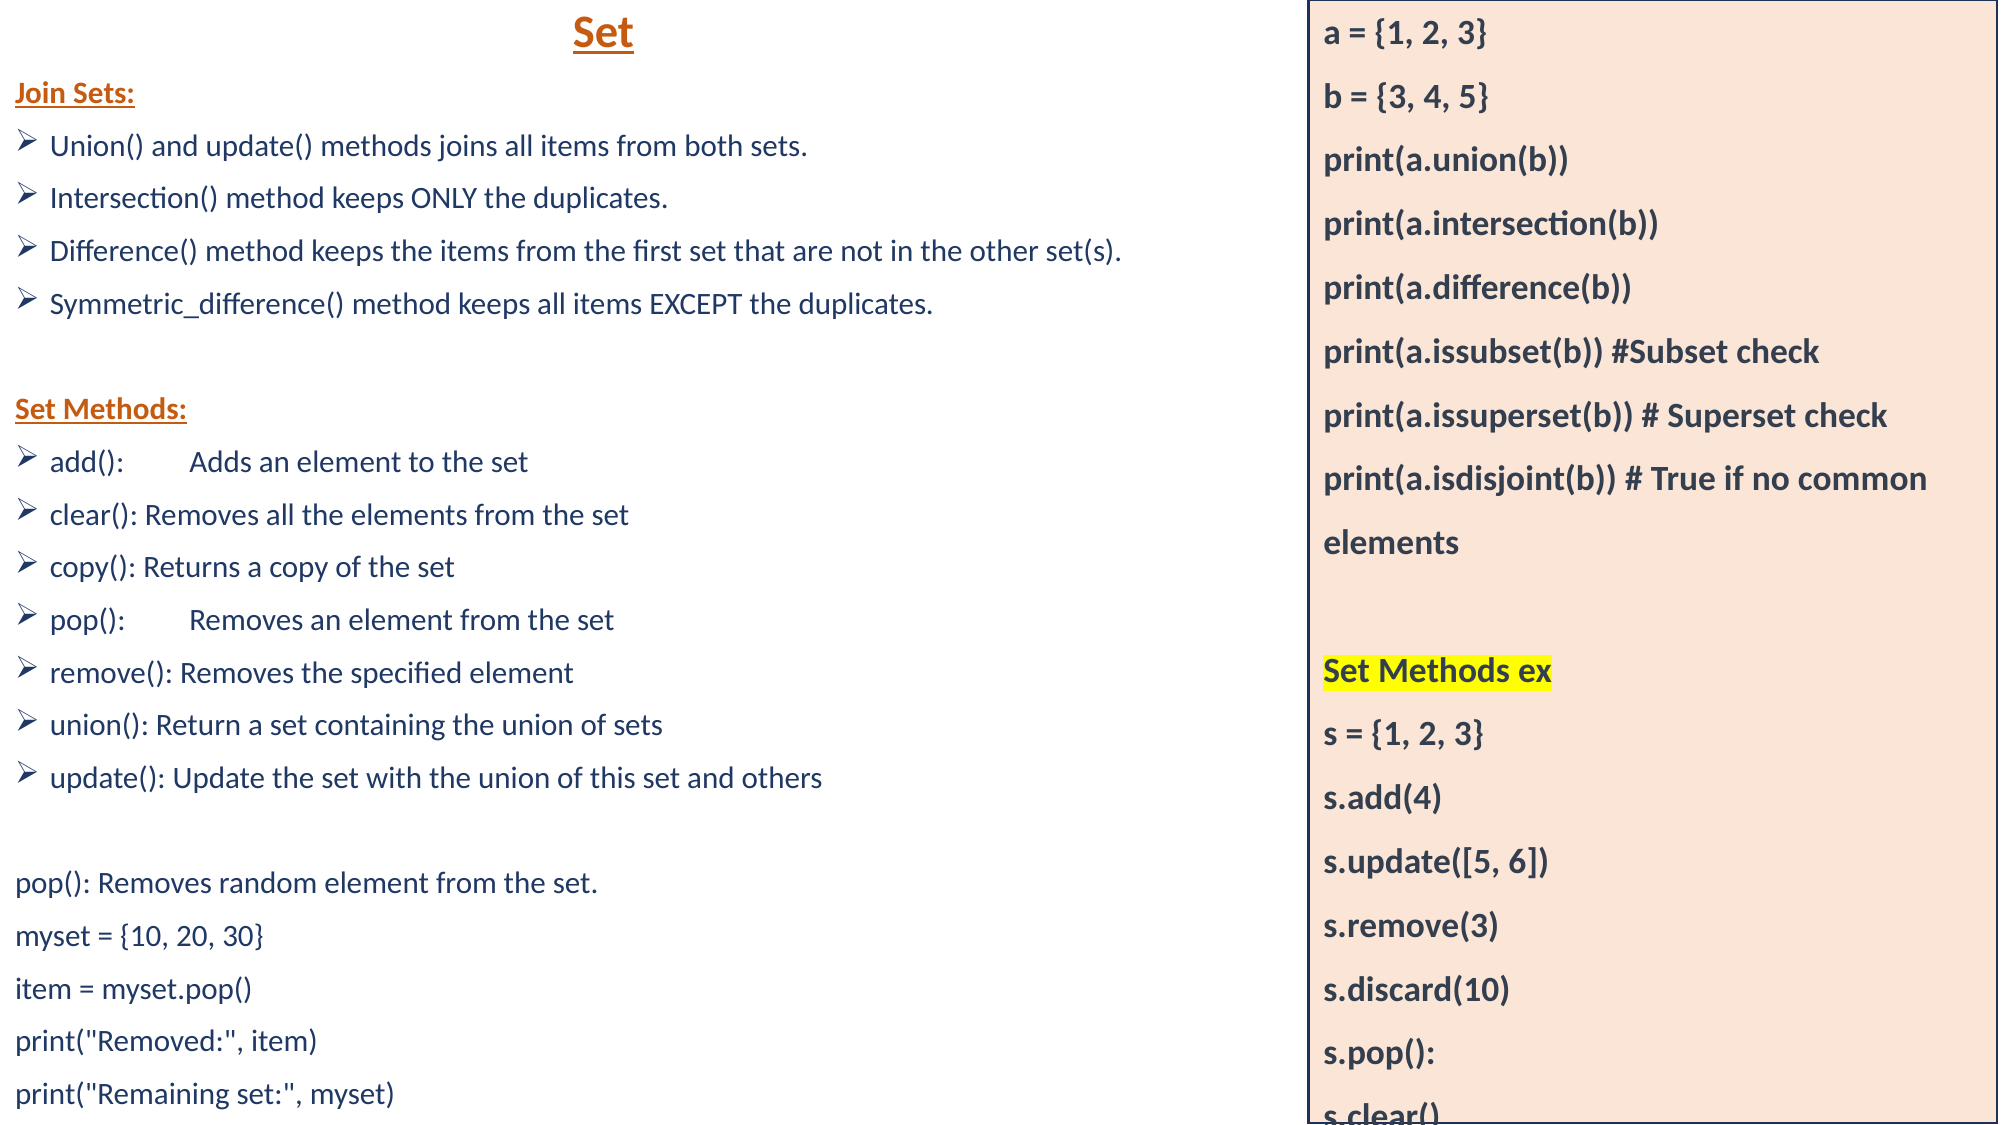

Set
Join Sets:
Union() and update() methods joins all items from both sets.
Intersection() method keeps ONLY the duplicates.
Difference() method keeps the items from the first set that are not in the other set(s).
Symmetric_difference() method keeps all items EXCEPT the duplicates.

Set Methods:
add():	Adds an element to the set
clear(): Removes all the elements from the set
copy(): Returns a copy of the set
pop():	Removes an element from the set
remove(): Removes the specified element
union(): Return a set containing the union of sets
update(): Update the set with the union of this set and others

pop(): Removes random element from the set.
myset = {10, 20, 30}
item = myset.pop()
print("Removed:", item)
print("Remaining set:", myset)

a = {1, 2, 3}
b = {3, 4, 5}
print(a.union(b))
print(a.intersection(b))
print(a.difference(b))
print(a.issubset(b)) #Subset check
print(a.issuperset(b)) # Superset check
print(a.isdisjoint(b)) # True if no common elements

Set Methods ex
s = {1, 2, 3}
s.add(4)
s.update([5, 6])
s.remove(3)
s.discard(10)
s.pop():
s.clear()